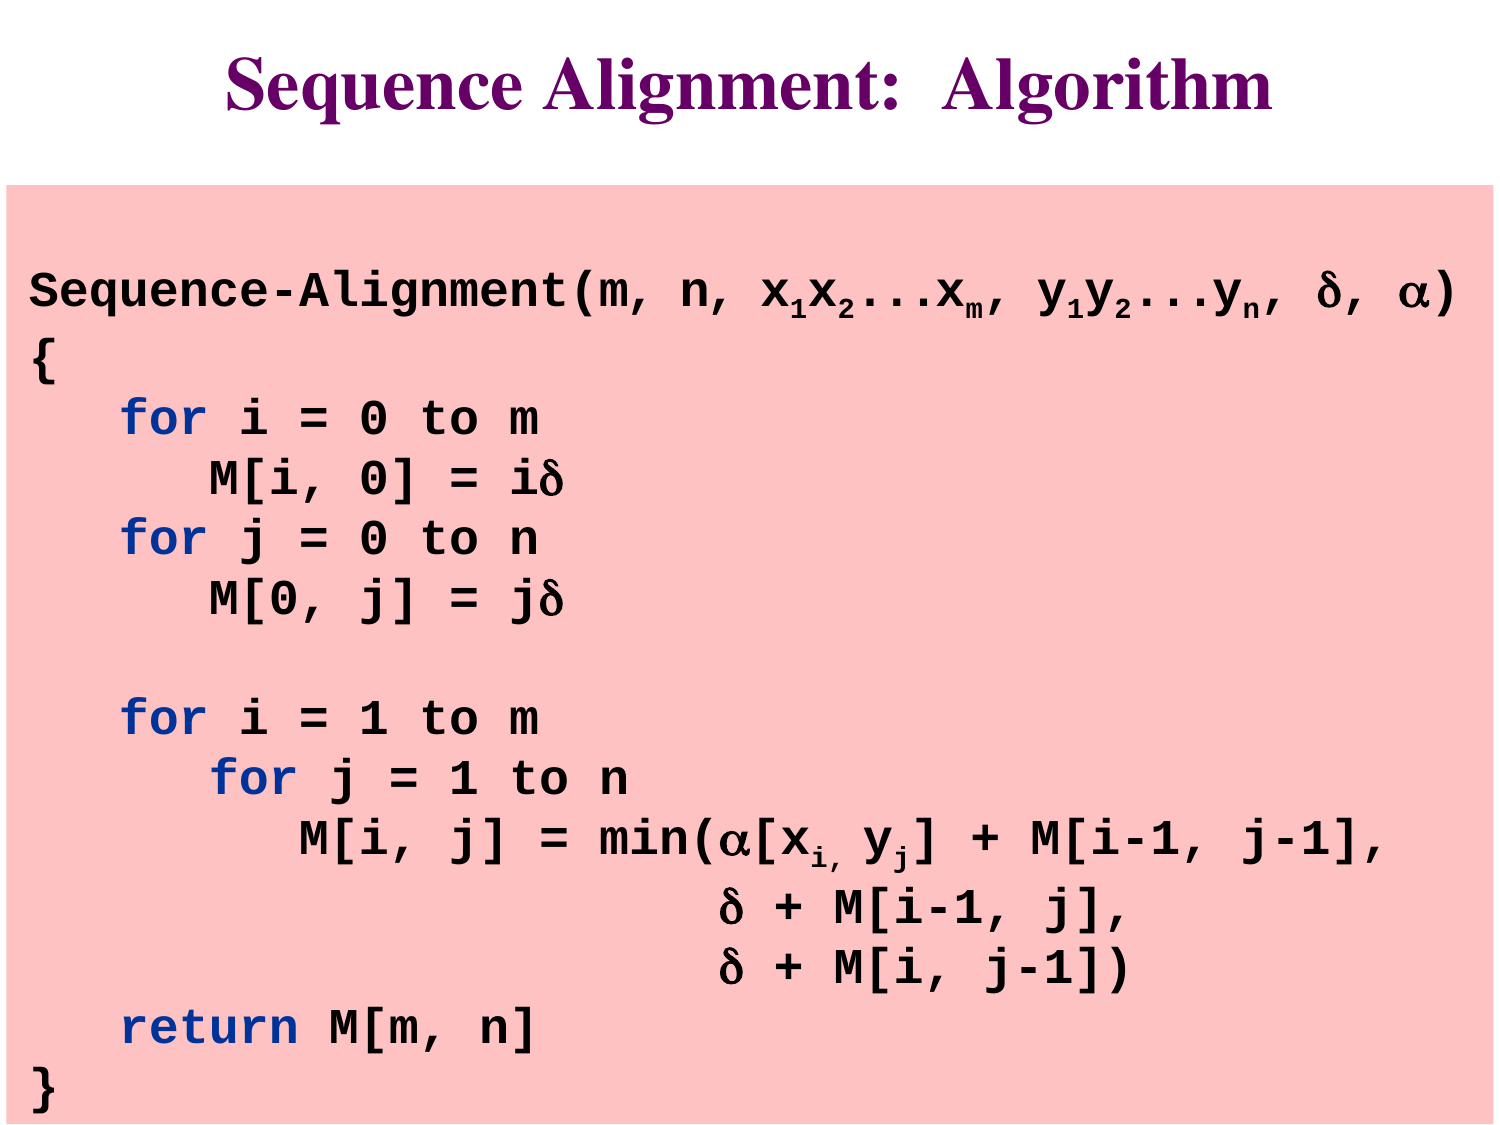

# Sequence Alignment:  Algorithm

Sequence-Alignment(m, n, x1x2...xm, y1y2...yn, δ, α) {
   for i = 0 to m
      M[i, 0] = iδ
   for j = 0 to n
      M[0, j] = jδ

   for i = 1 to m
      for j = 1 to n
         M[i, j] = min(α[xi, yj] + M[i-1, j-1],
                       δ + M[i-1, j],
                       δ + M[i, j-1])
   return M[m, n]
}